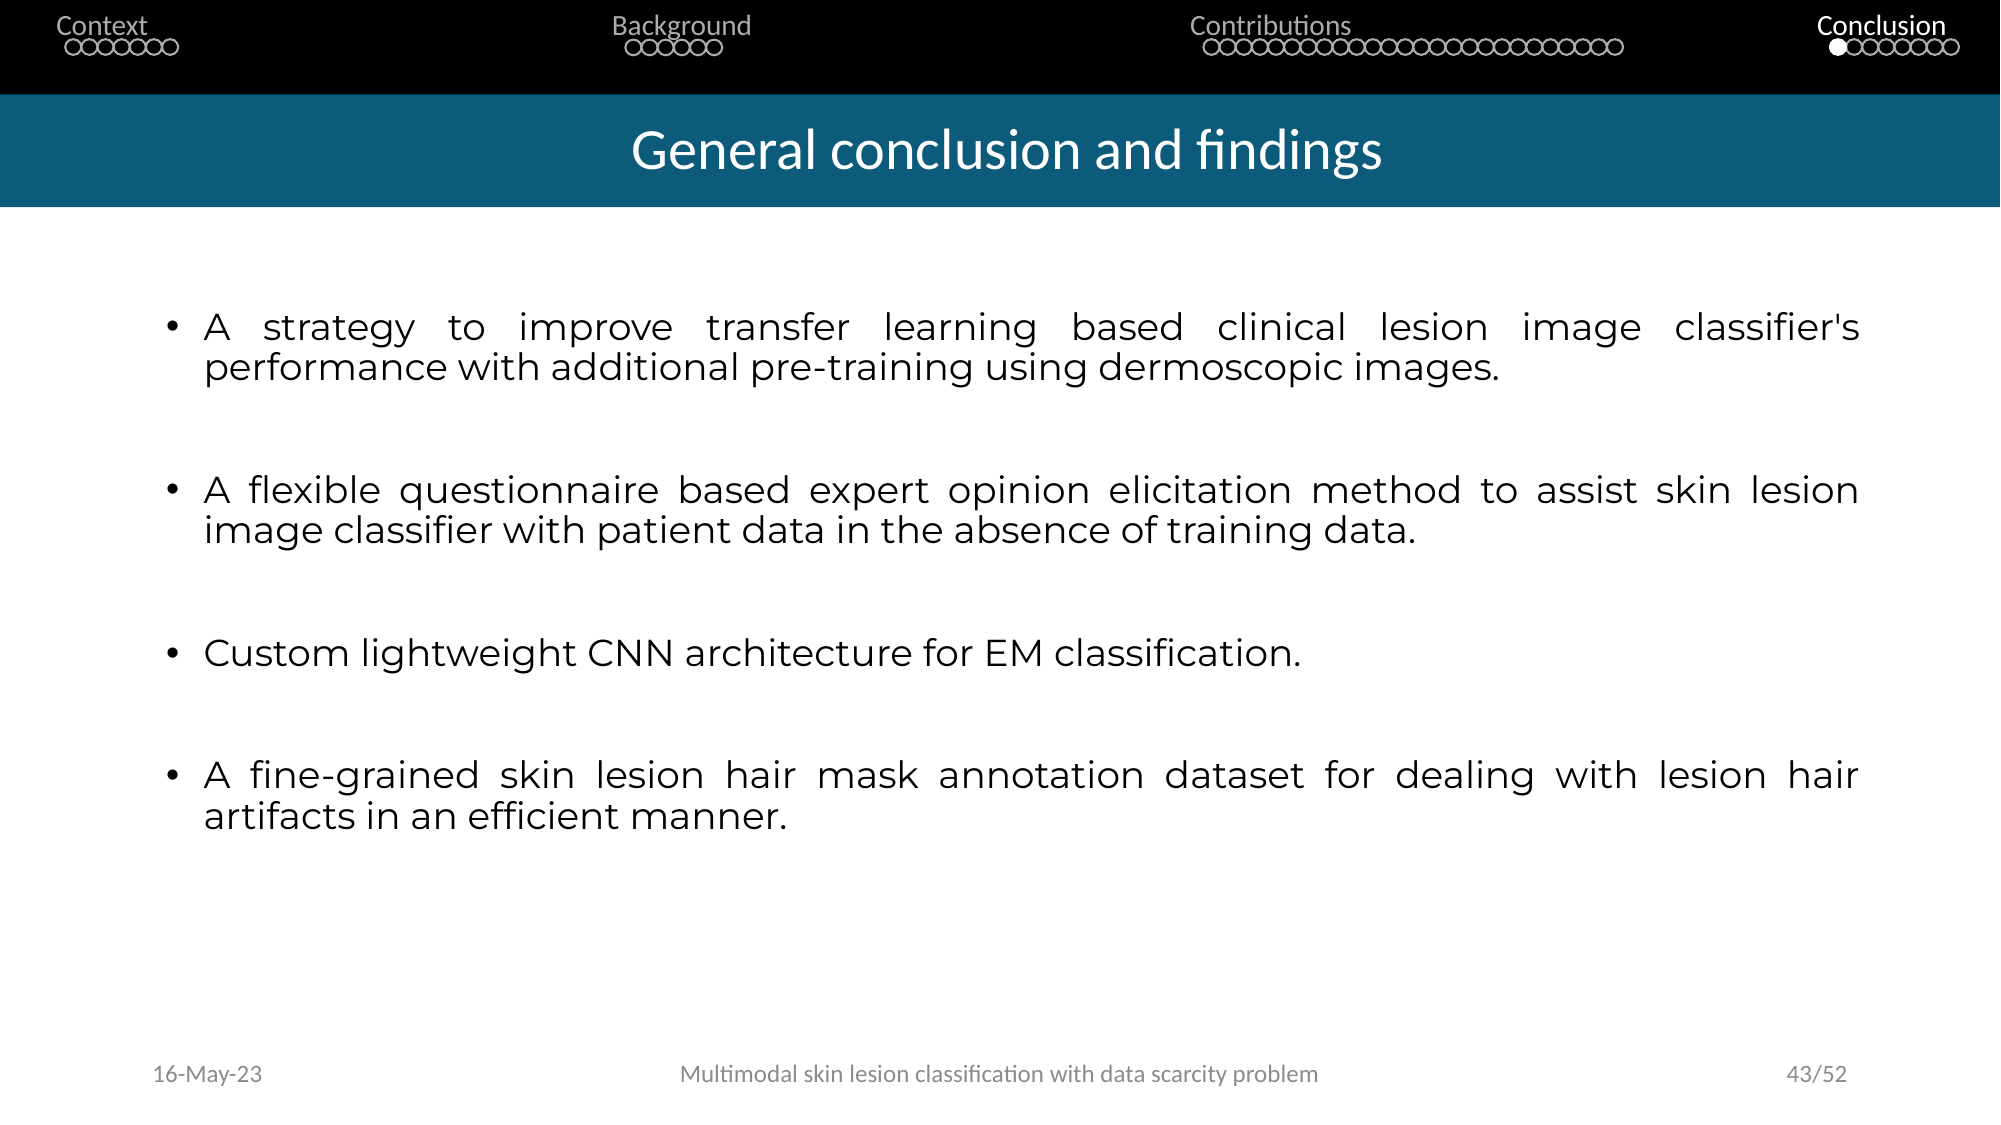

Context
Background
Contributions
Conclusion

# General conclusion and findings
A strategy to improve transfer learning based clinical lesion image classifier's performance with additional pre-training using dermoscopic images.

A flexible questionnaire based expert opinion elicitation method to assist skin lesion image classifier with patient data in the absence of training data.

Custom lightweight CNN architecture for EM classification.

A fine-grained skin lesion hair mask annotation dataset for dealing with lesion hair artifacts in an efficient manner.
16-May-23
Multimodal skin lesion classification with data scarcity problem
43/52